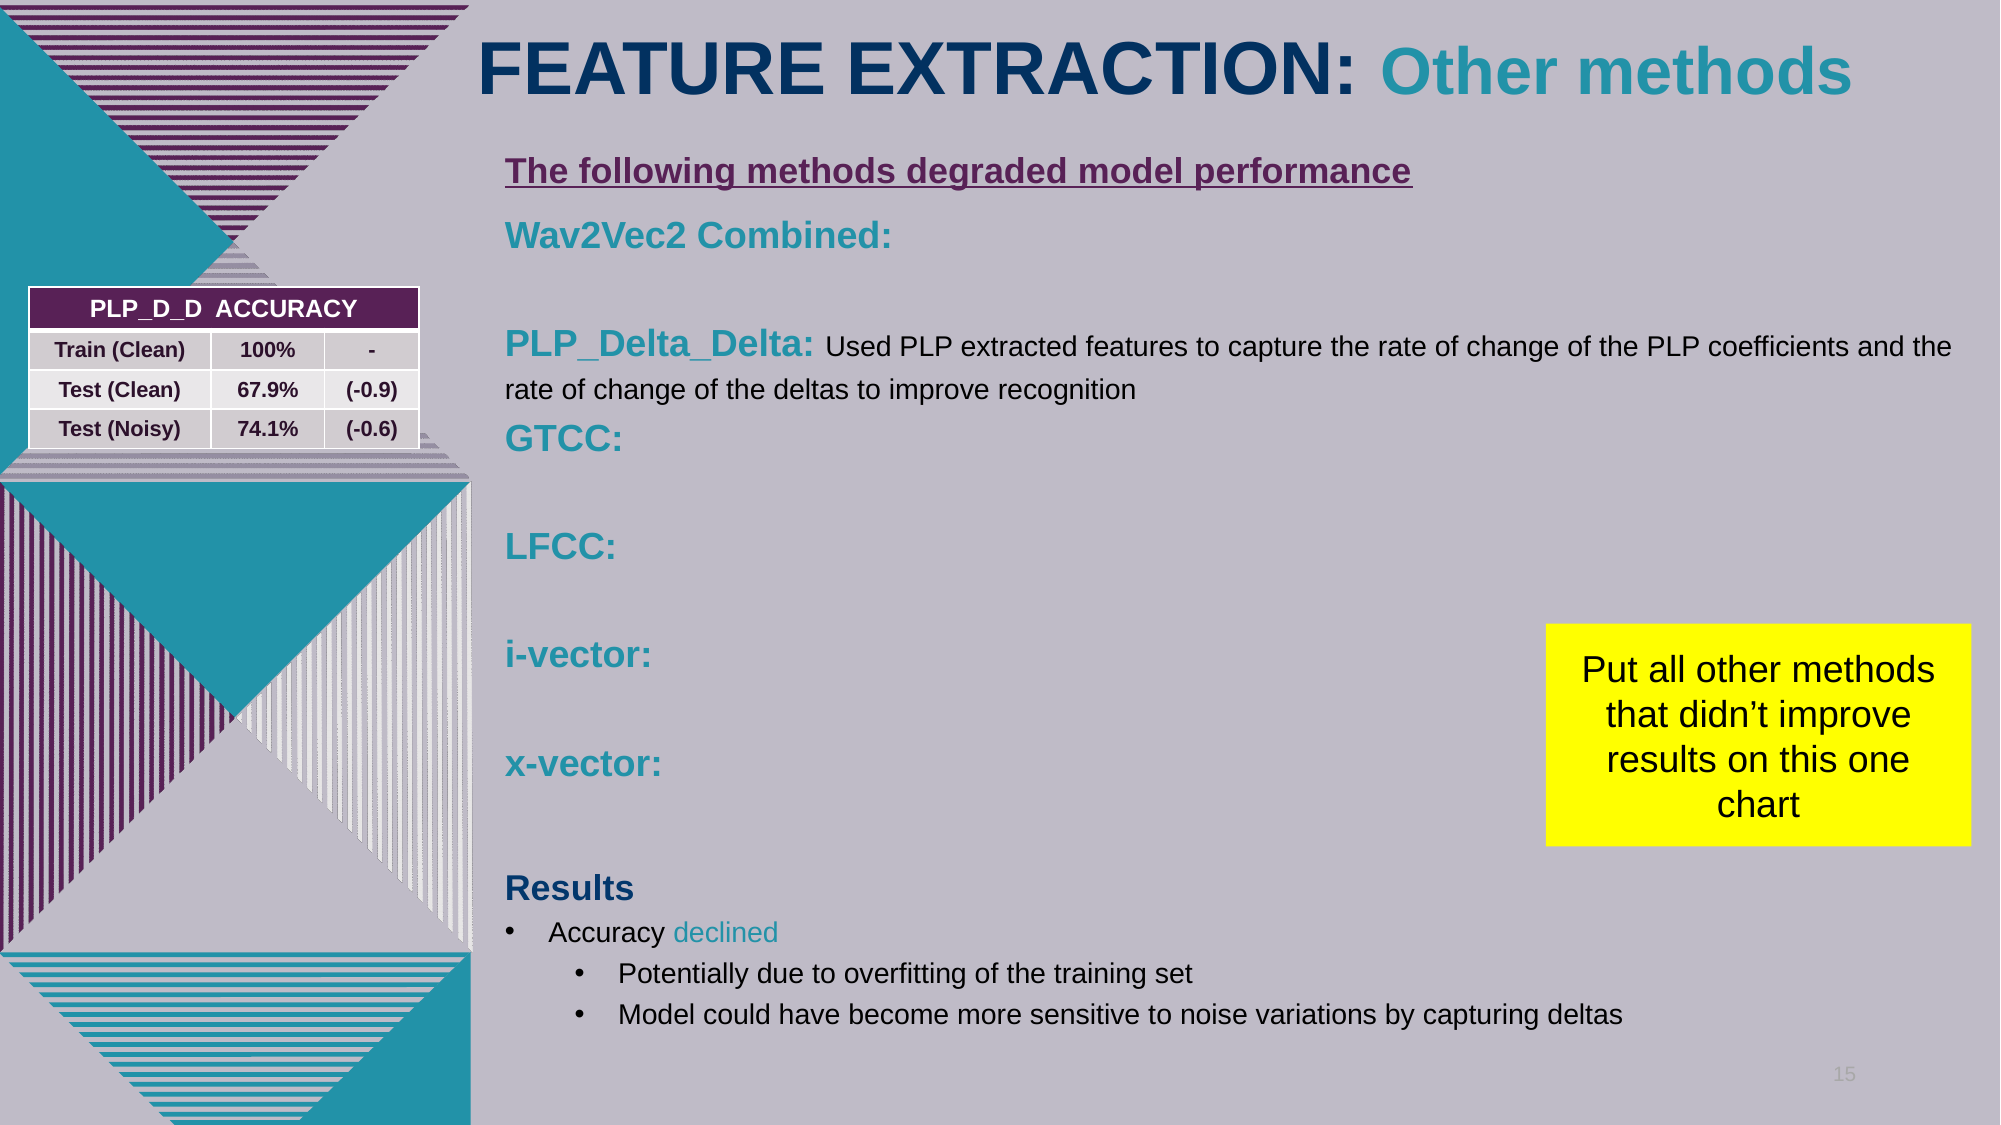

# Feature Extraction: Other methods
The following methods degraded model performance
Wav2Vec2 Combined:

PLP_Delta_Delta: Used PLP extracted features to capture the rate of change of the PLP coefficients and the rate of change of the deltas to improve recognition
GTCC:

LFCC:

i-vector:

x-vector:

Results
Accuracy declined
Potentially due to overfitting of the training set
Model could have become more sensitive to noise variations by capturing deltas
| PLP\_D\_D ACCURACY |  |  |
| --- | --- | --- |
| Train (Clean) | 100% | - |
| Test (Clean) | 67.9% | (-0.9) |
| Test (Noisy) | 74.1% | (-0.6) |
Put all other methods that didn’t improve results on this one chart
15